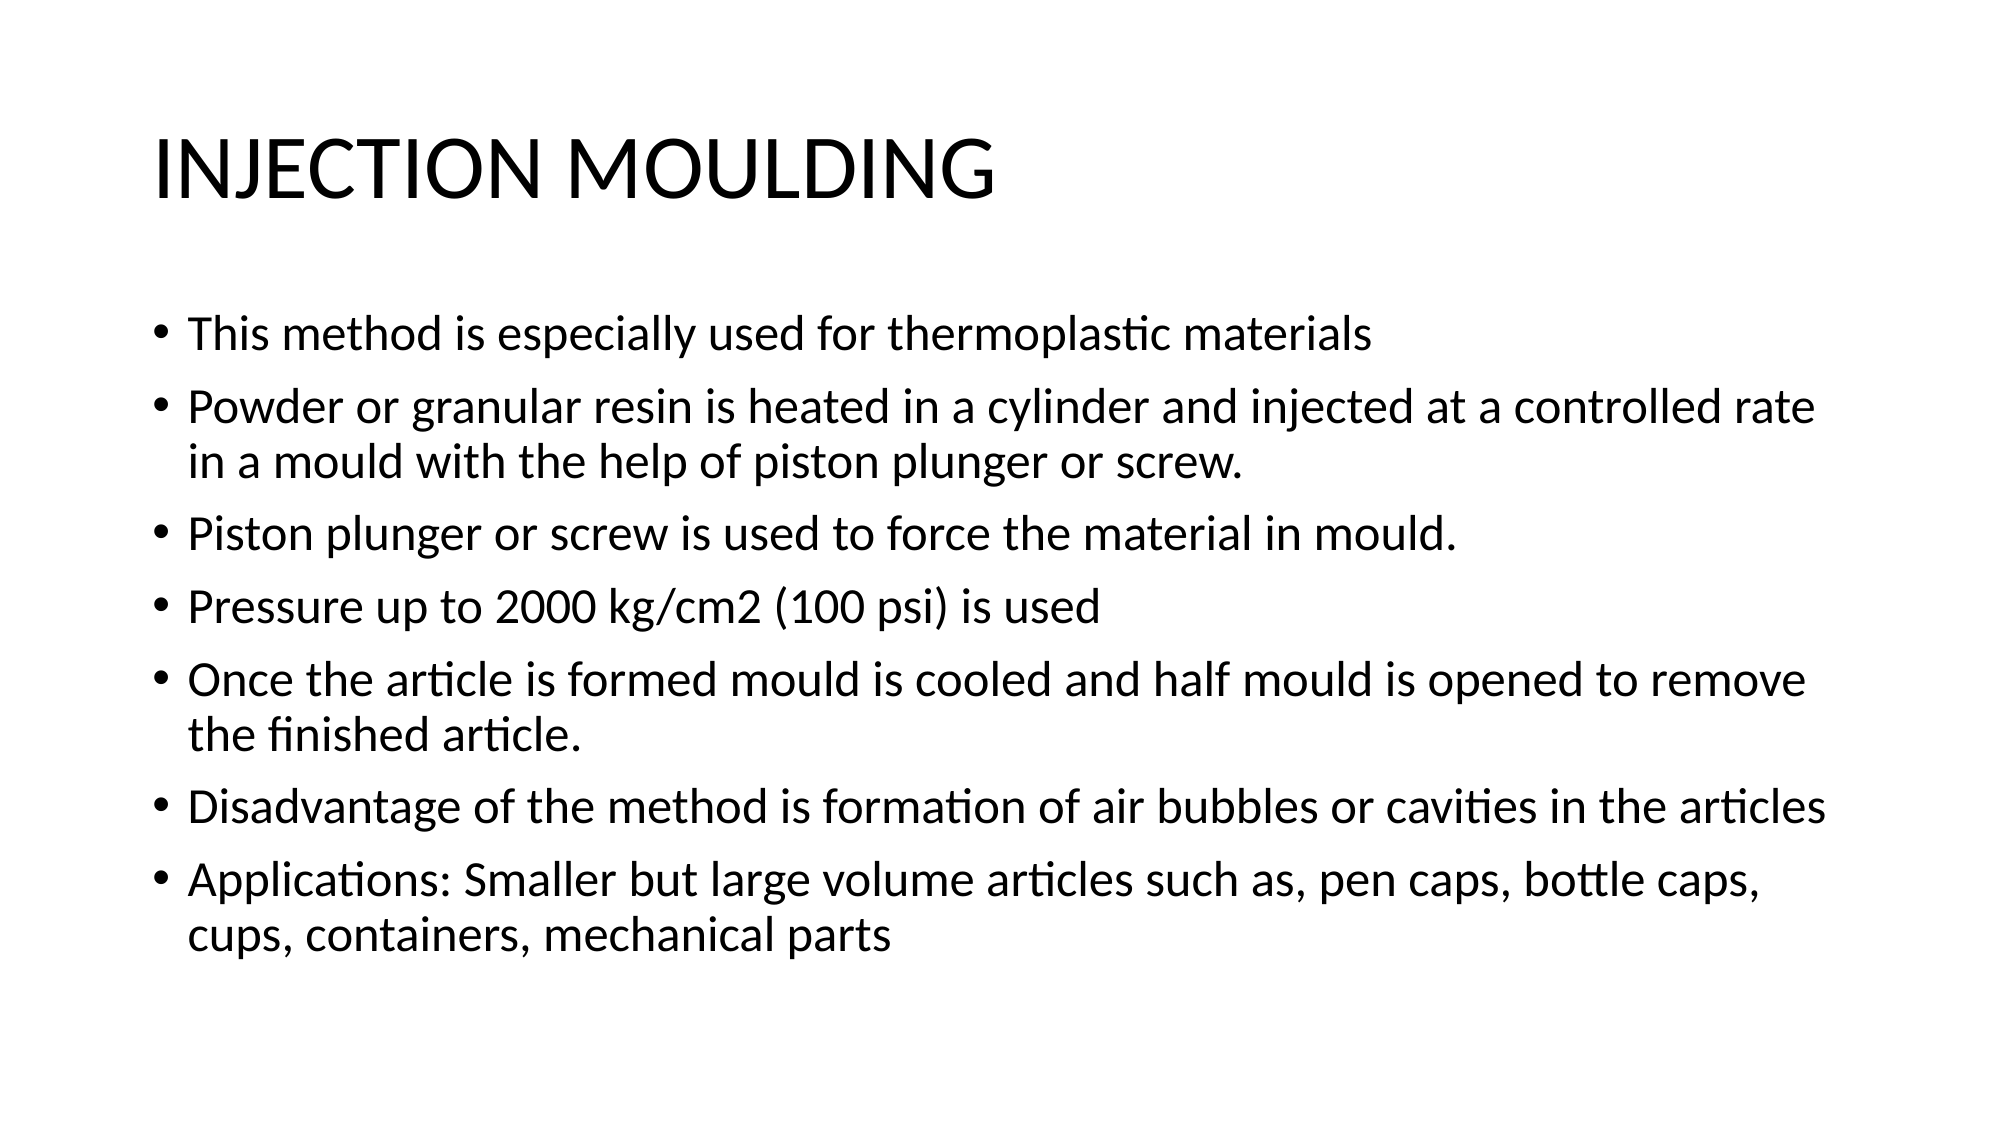

# INJECTION MOULDING
This method is especially used for thermoplastic materials
Powder or granular resin is heated in a cylinder and injected at a controlled rate in a mould with the help of piston plunger or screw.
Piston plunger or screw is used to force the material in mould.
Pressure up to 2000 kg/cm2 (100 psi) is used
Once the article is formed mould is cooled and half mould is opened to remove the finished article.
Disadvantage of the method is formation of air bubbles or cavities in the articles
Applications: Smaller but large volume articles such as, pen caps, bottle caps, cups, containers, mechanical parts